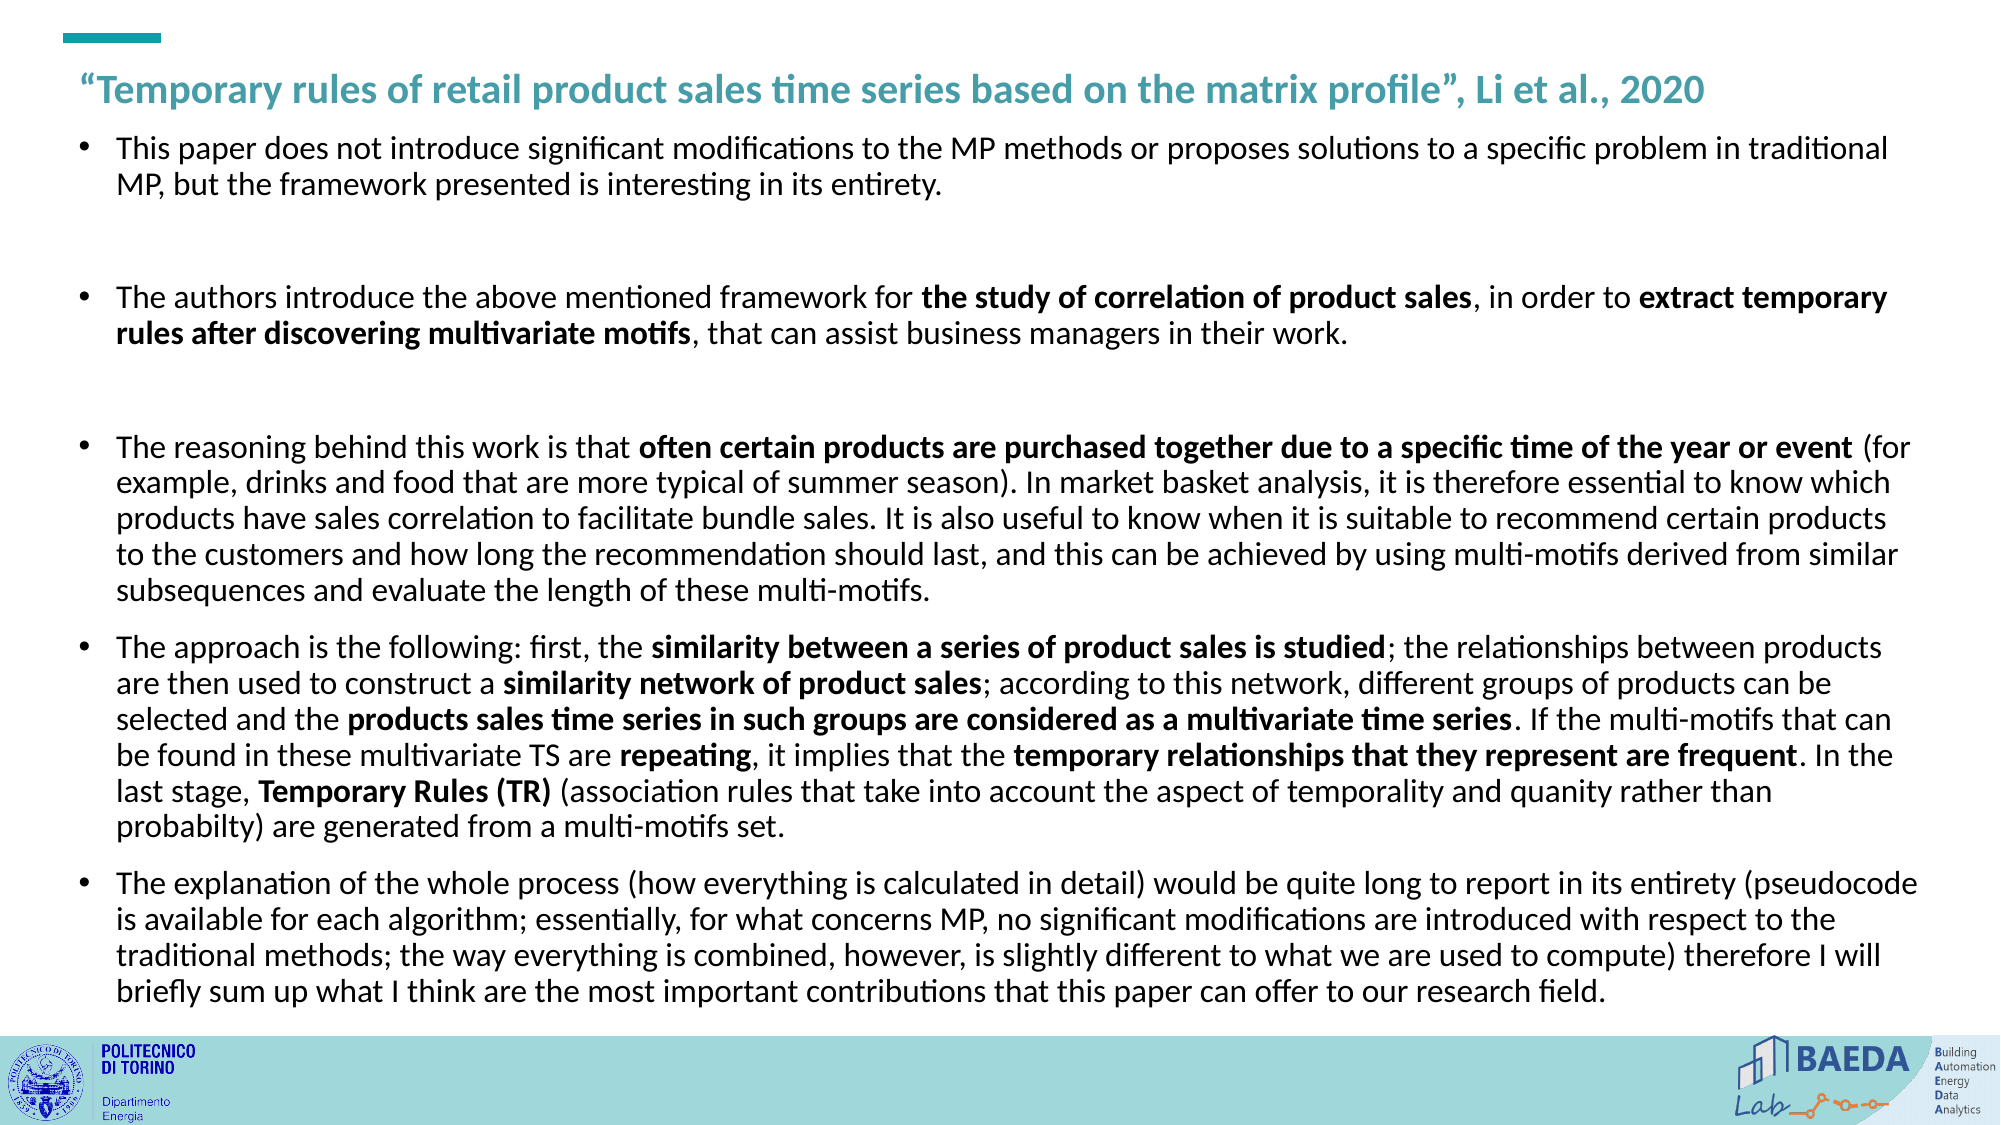

# “Temporary rules of retail product sales time series based on the matrix profile”, Li et al., 2020
This paper does not introduce significant modifications to the MP methods or proposes solutions to a specific problem in traditional MP, but the framework presented is interesting in its entirety.

The authors introduce the above mentioned framework for the study of correlation of product sales, in order to extract temporary rules after discovering multivariate motifs, that can assist business managers in their work.

The reasoning behind this work is that often certain products are purchased together due to a specific time of the year or event (for example, drinks and food that are more typical of summer season). In market basket analysis, it is therefore essential to know which products have sales correlation to facilitate bundle sales. It is also useful to know when it is suitable to recommend certain products to the customers and how long the recommendation should last, and this can be achieved by using multi-motifs derived from similar subsequences and evaluate the length of these multi-motifs.
The approach is the following: first, the similarity between a series of product sales is studied; the relationships between products are then used to construct a similarity network of product sales; according to this network, different groups of products can be selected and the products sales time series in such groups are considered as a multivariate time series. If the multi-motifs that can be found in these multivariate TS are repeating, it implies that the temporary relationships that they represent are frequent. In the last stage, Temporary Rules (TR) (association rules that take into account the aspect of temporality and quanity rather than probabilty) are generated from a multi-motifs set.
The explanation of the whole process (how everything is calculated in detail) would be quite long to report in its entirety (pseudocode is available for each algorithm; essentially, for what concerns MP, no significant modifications are introduced with respect to the traditional methods; the way everything is combined, however, is slightly different to what we are used to compute) therefore I will briefly sum up what I think are the most important contributions that this paper can offer to our research field.